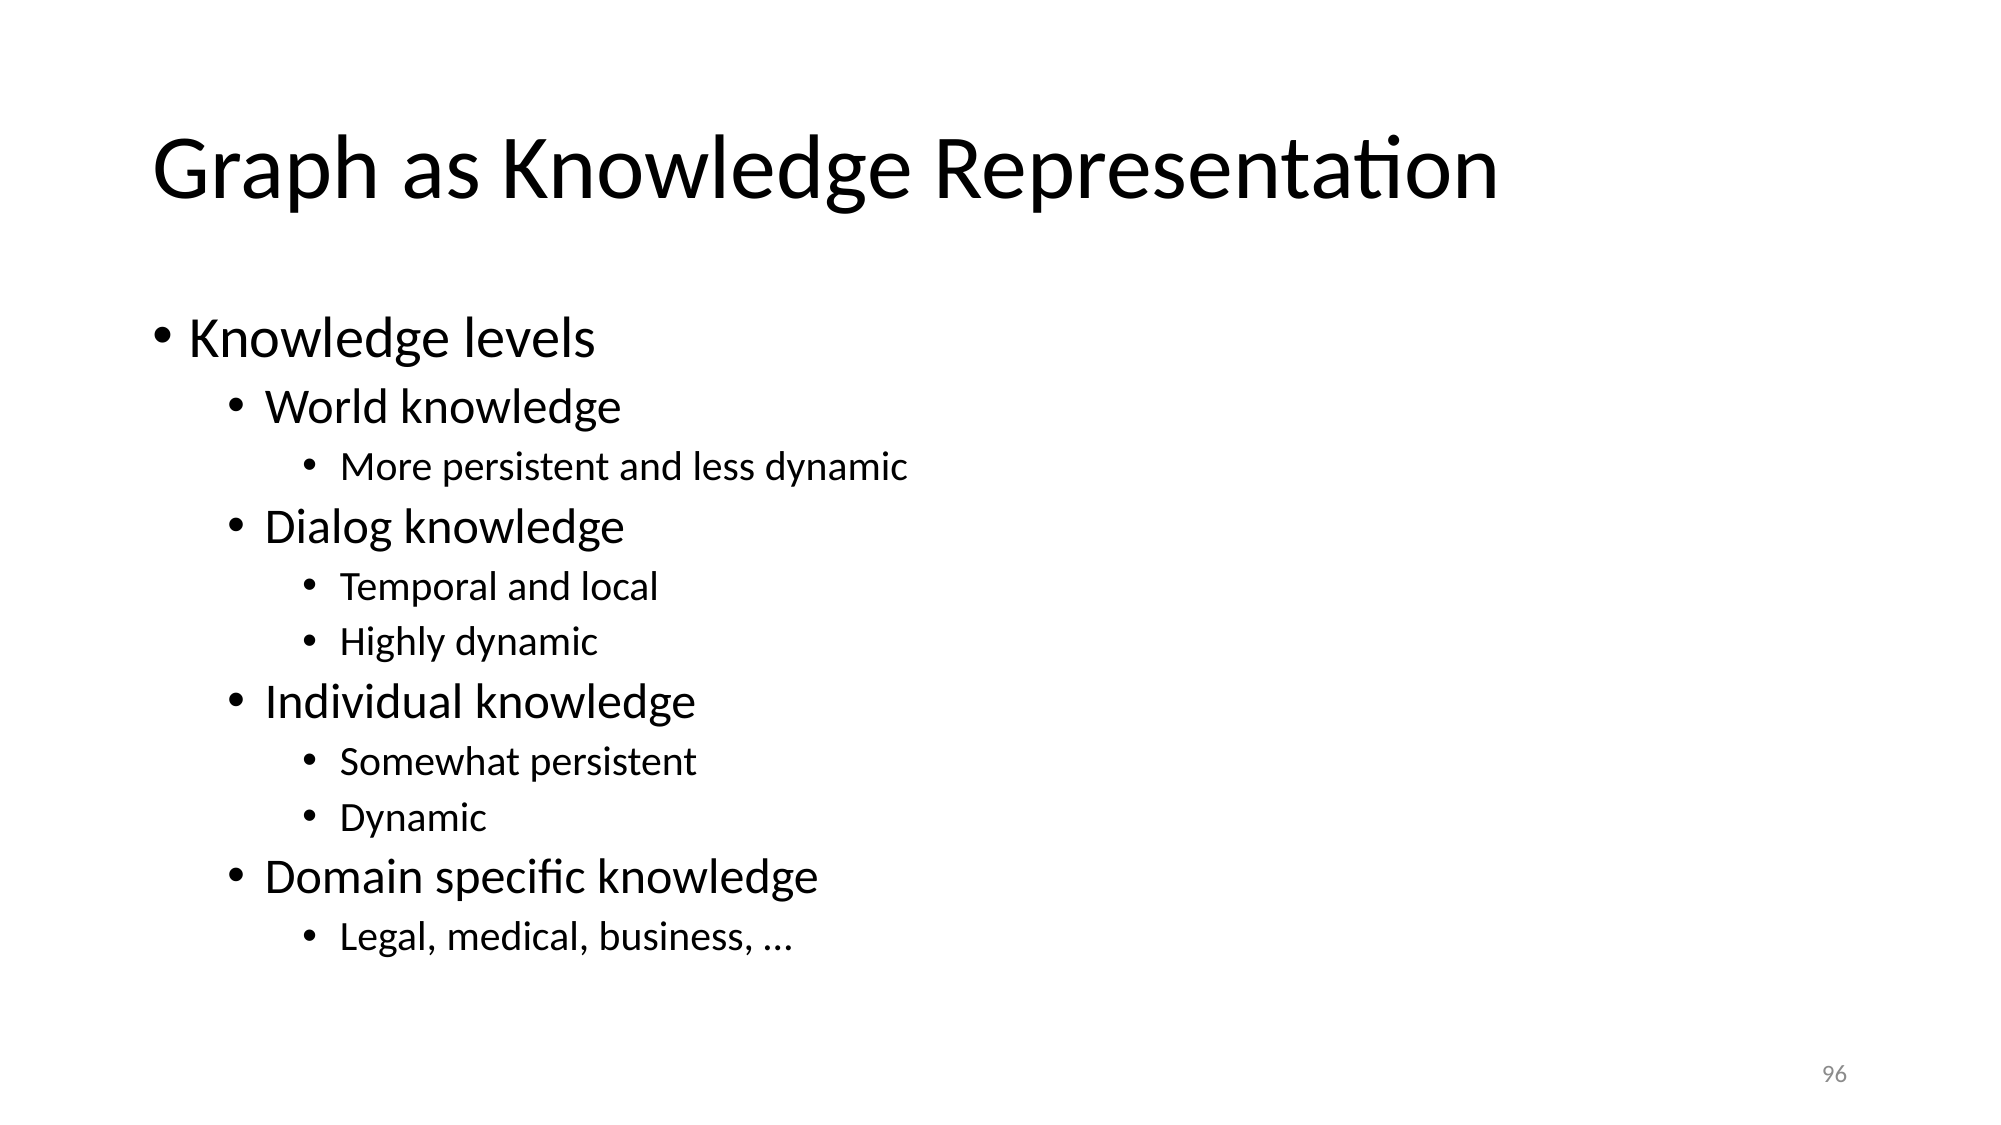

# Graph as Knowledge Representation
Knowledge levels
World knowledge
More persistent and less dynamic
Dialog knowledge
Temporal and local
Highly dynamic
Individual knowledge
Somewhat persistent
Dynamic
Domain specific knowledge
Legal, medical, business, …
96